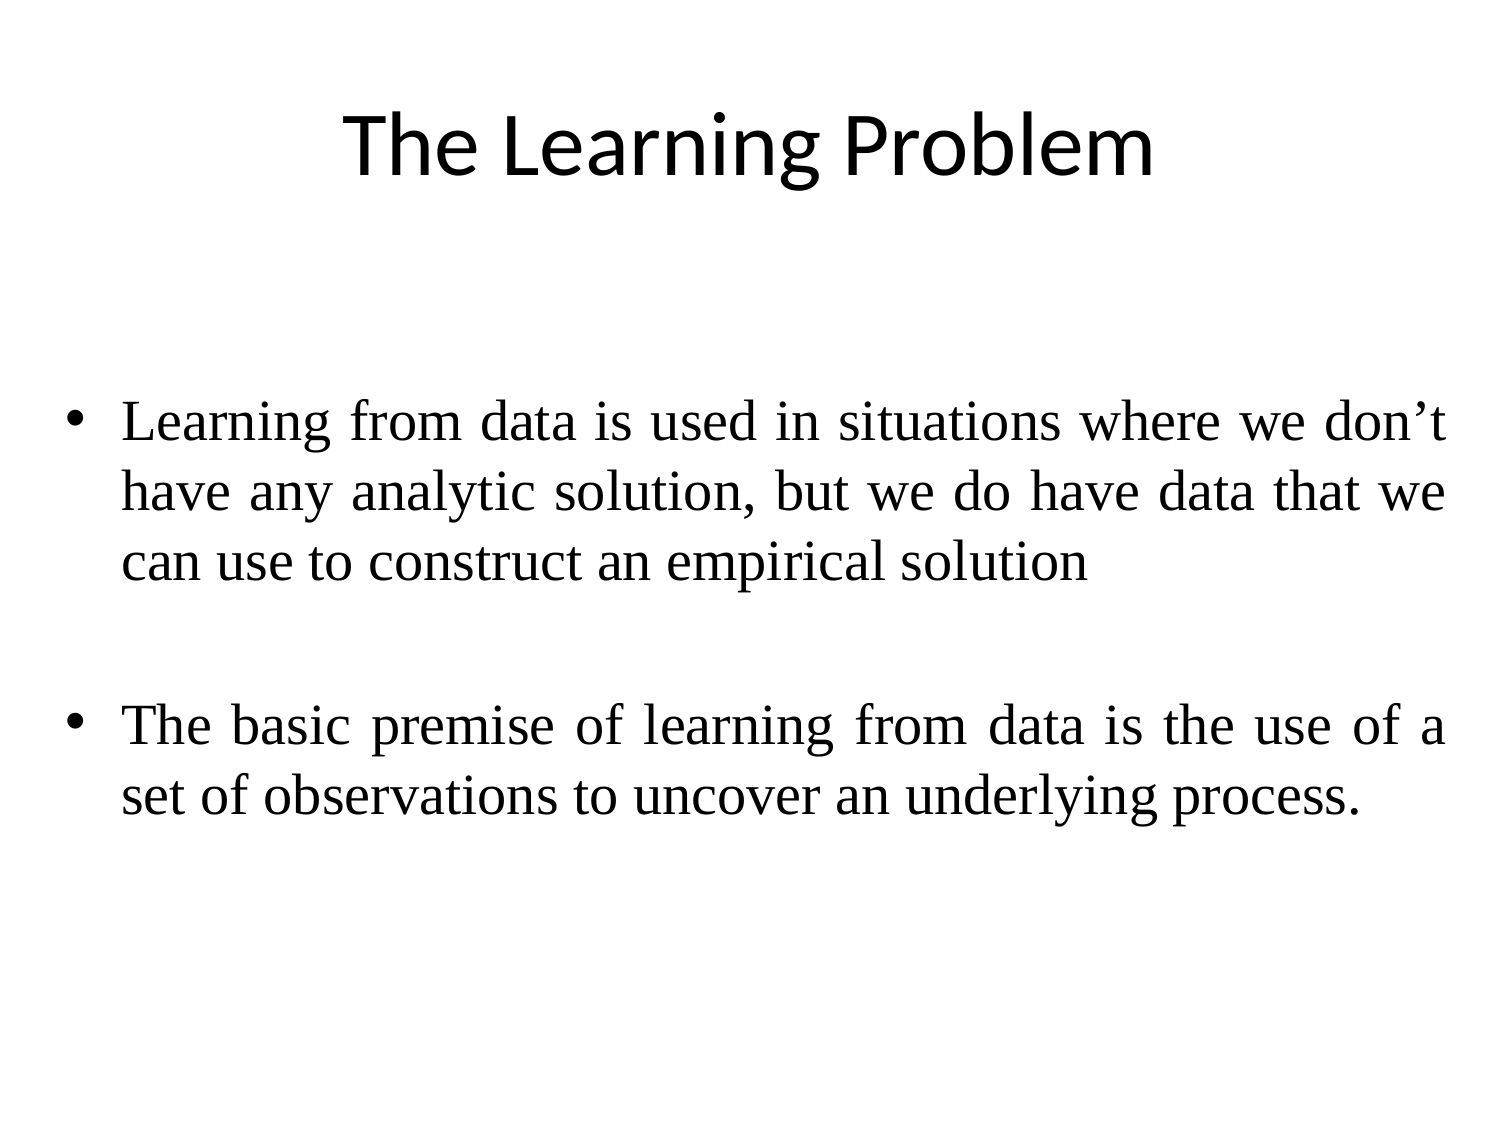

# The Learning Problem
Learning from data is used in situations where we don’t have any analytic solution, but we do have data that we can use to construct an empirical solution

The basic premise of learning from data is the use of a set of observations to uncover an underlying process.